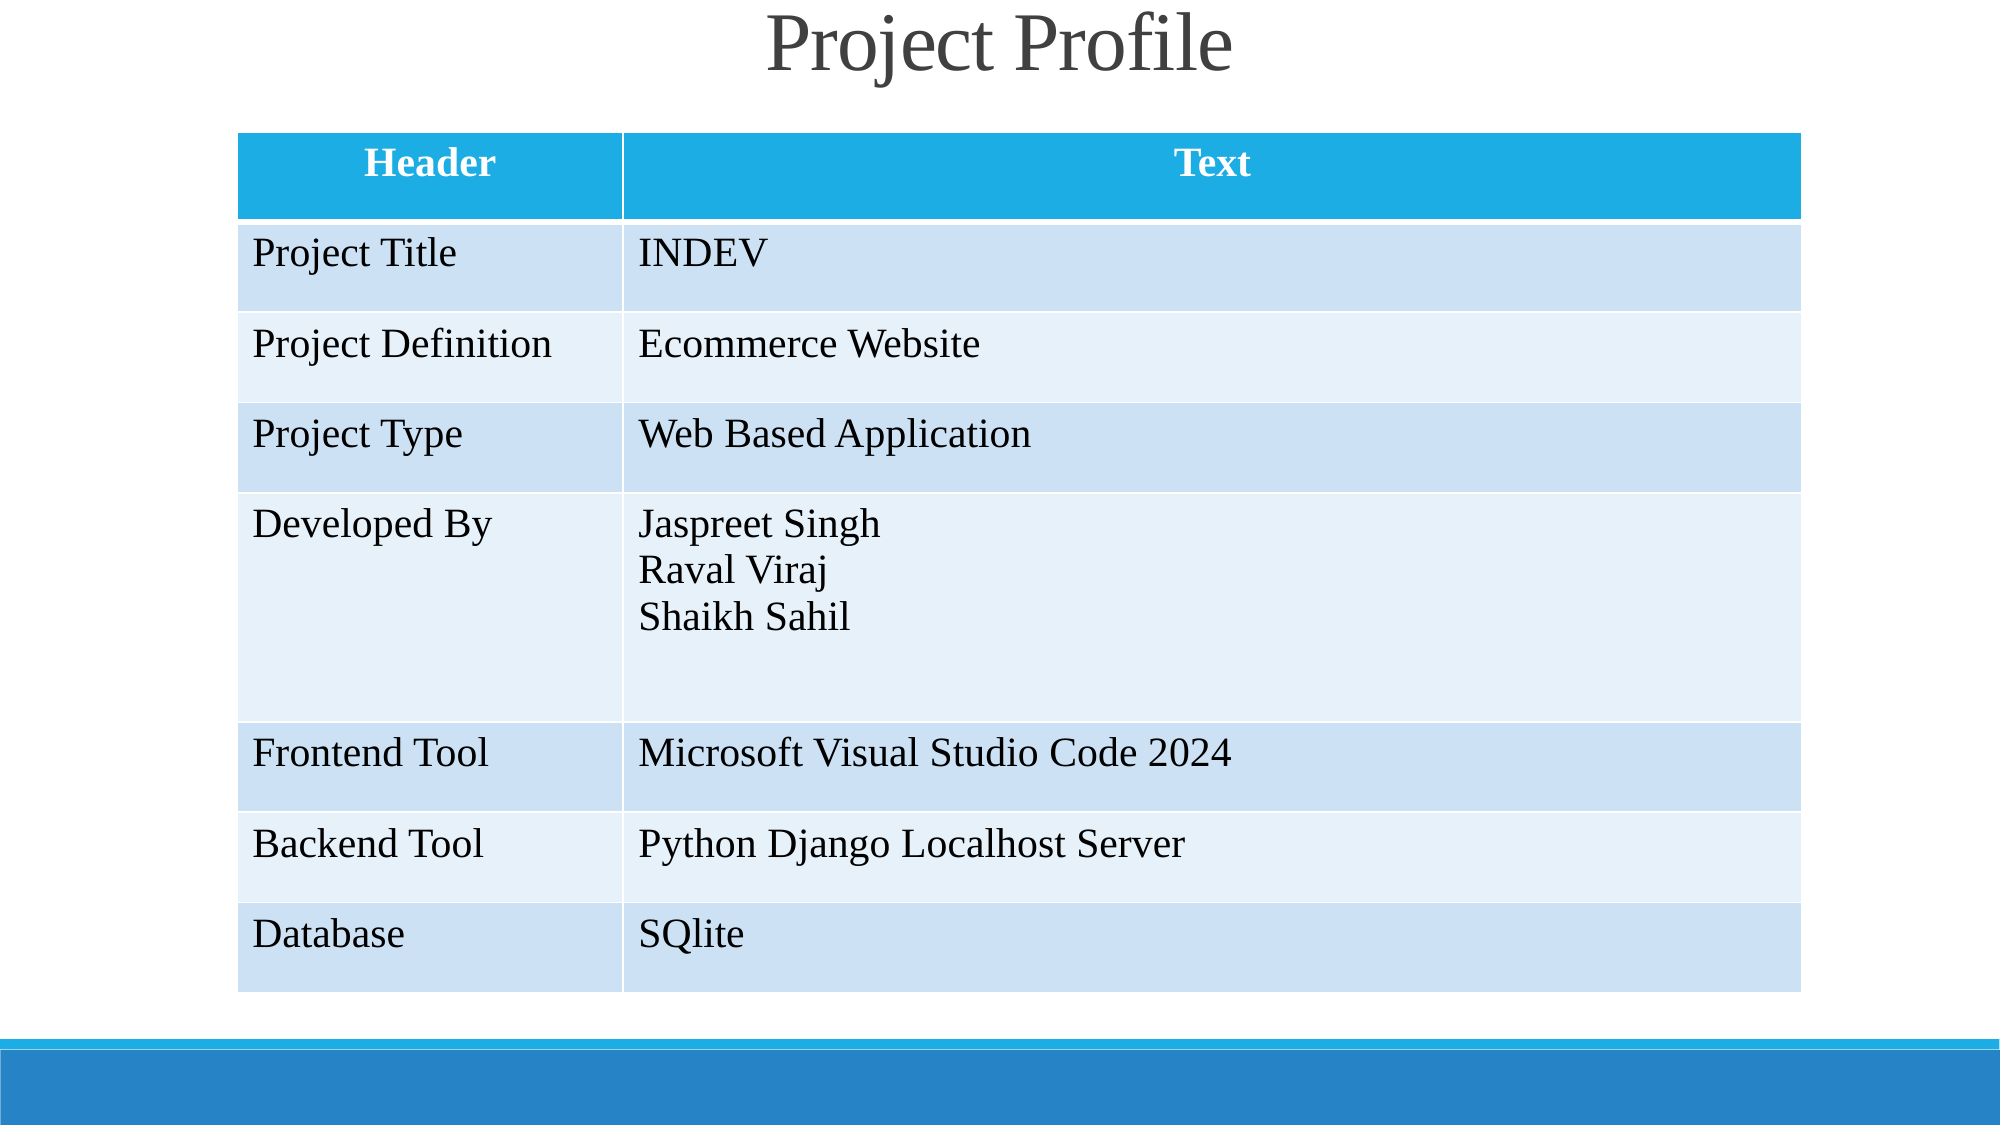

Project Profile
| Header | Text |
| --- | --- |
| Project Title | INDEV |
| Project Definition | Ecommerce Website |
| Project Type | Web Based Application |
| Developed By | Jaspreet Singh Raval Viraj Shaikh Sahil |
| Frontend Tool | Microsoft Visual Studio Code 2024 |
| Backend Tool | Python Django Localhost Server |
| Database | SQlite |